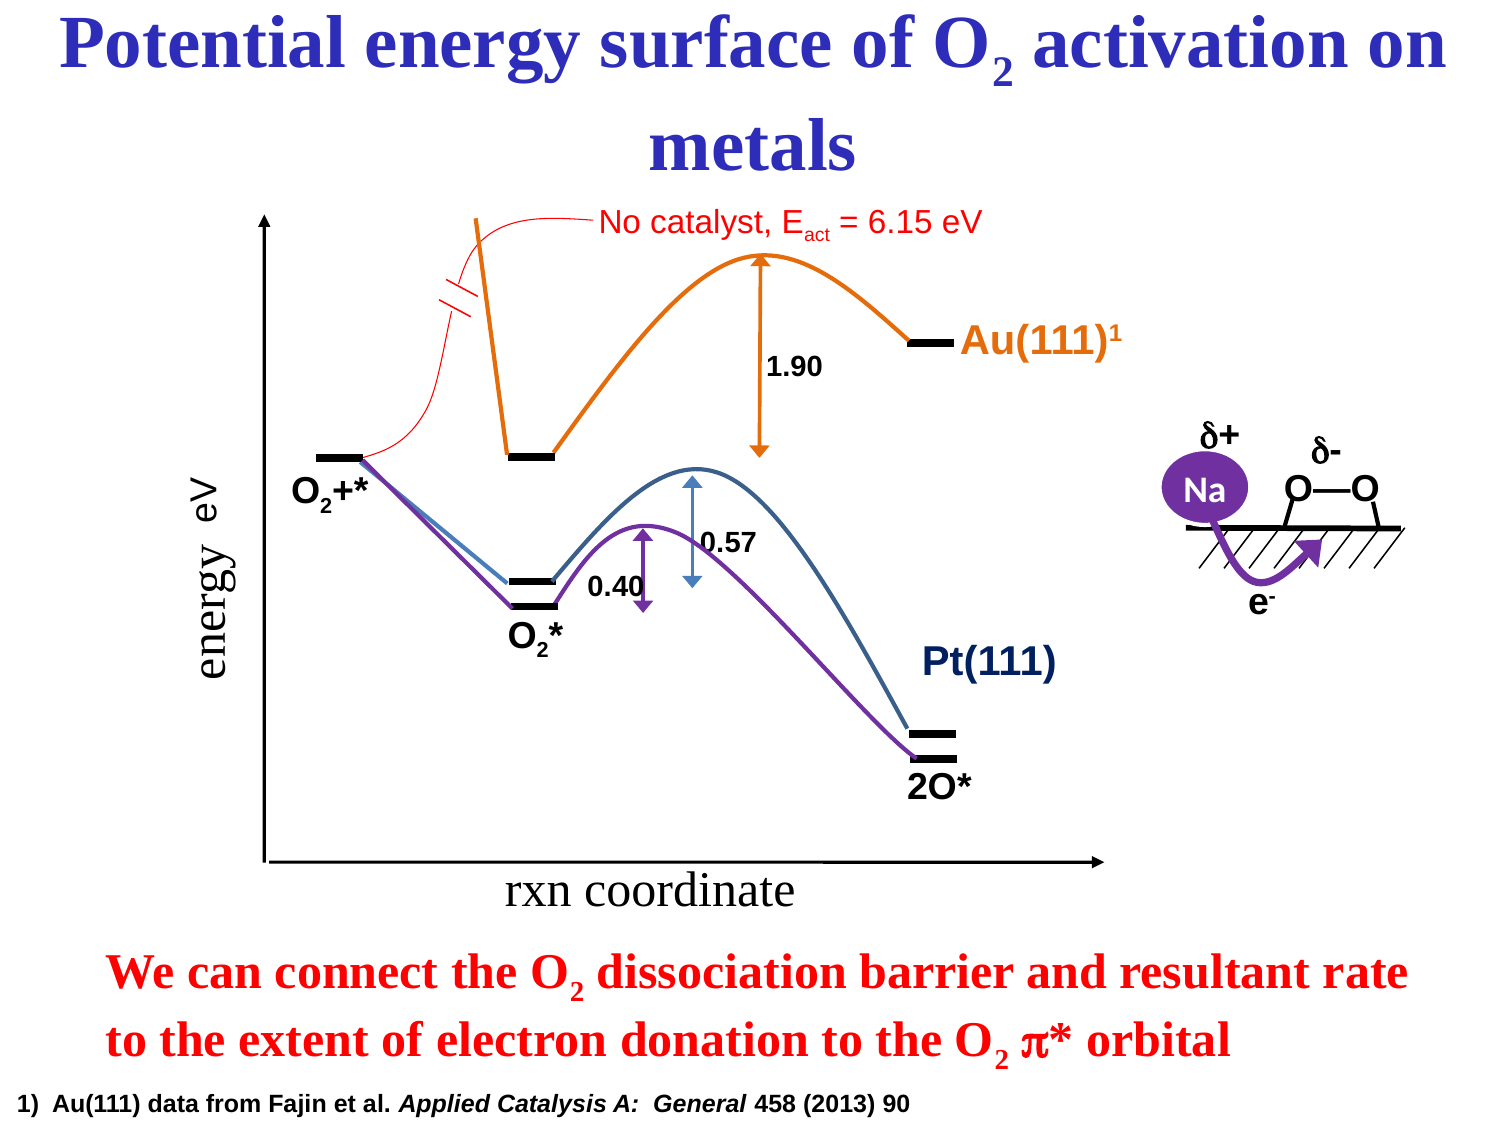

Potential energy surface of O2 activation on metals
No catalyst, Eact = 6.15 eV

Catalyst 1
Catalyst 2

energy
Catalyst 3

H2(gas)
2H+(aq)+2e-
2H*
rxn coordinate

Au(111)1
1.90
δ+
δ-
Na
O—O

e-
eV
O2+*

0.40

0.57
O2*
Pt(111)
2O*
We can connect the O2 dissociation barrier and resultant rate to the extent of electron donation to the O2 π* orbital

1)  Au(111) data from Fajin et al. Applied Catalysis A:  General 458 (2013) 90